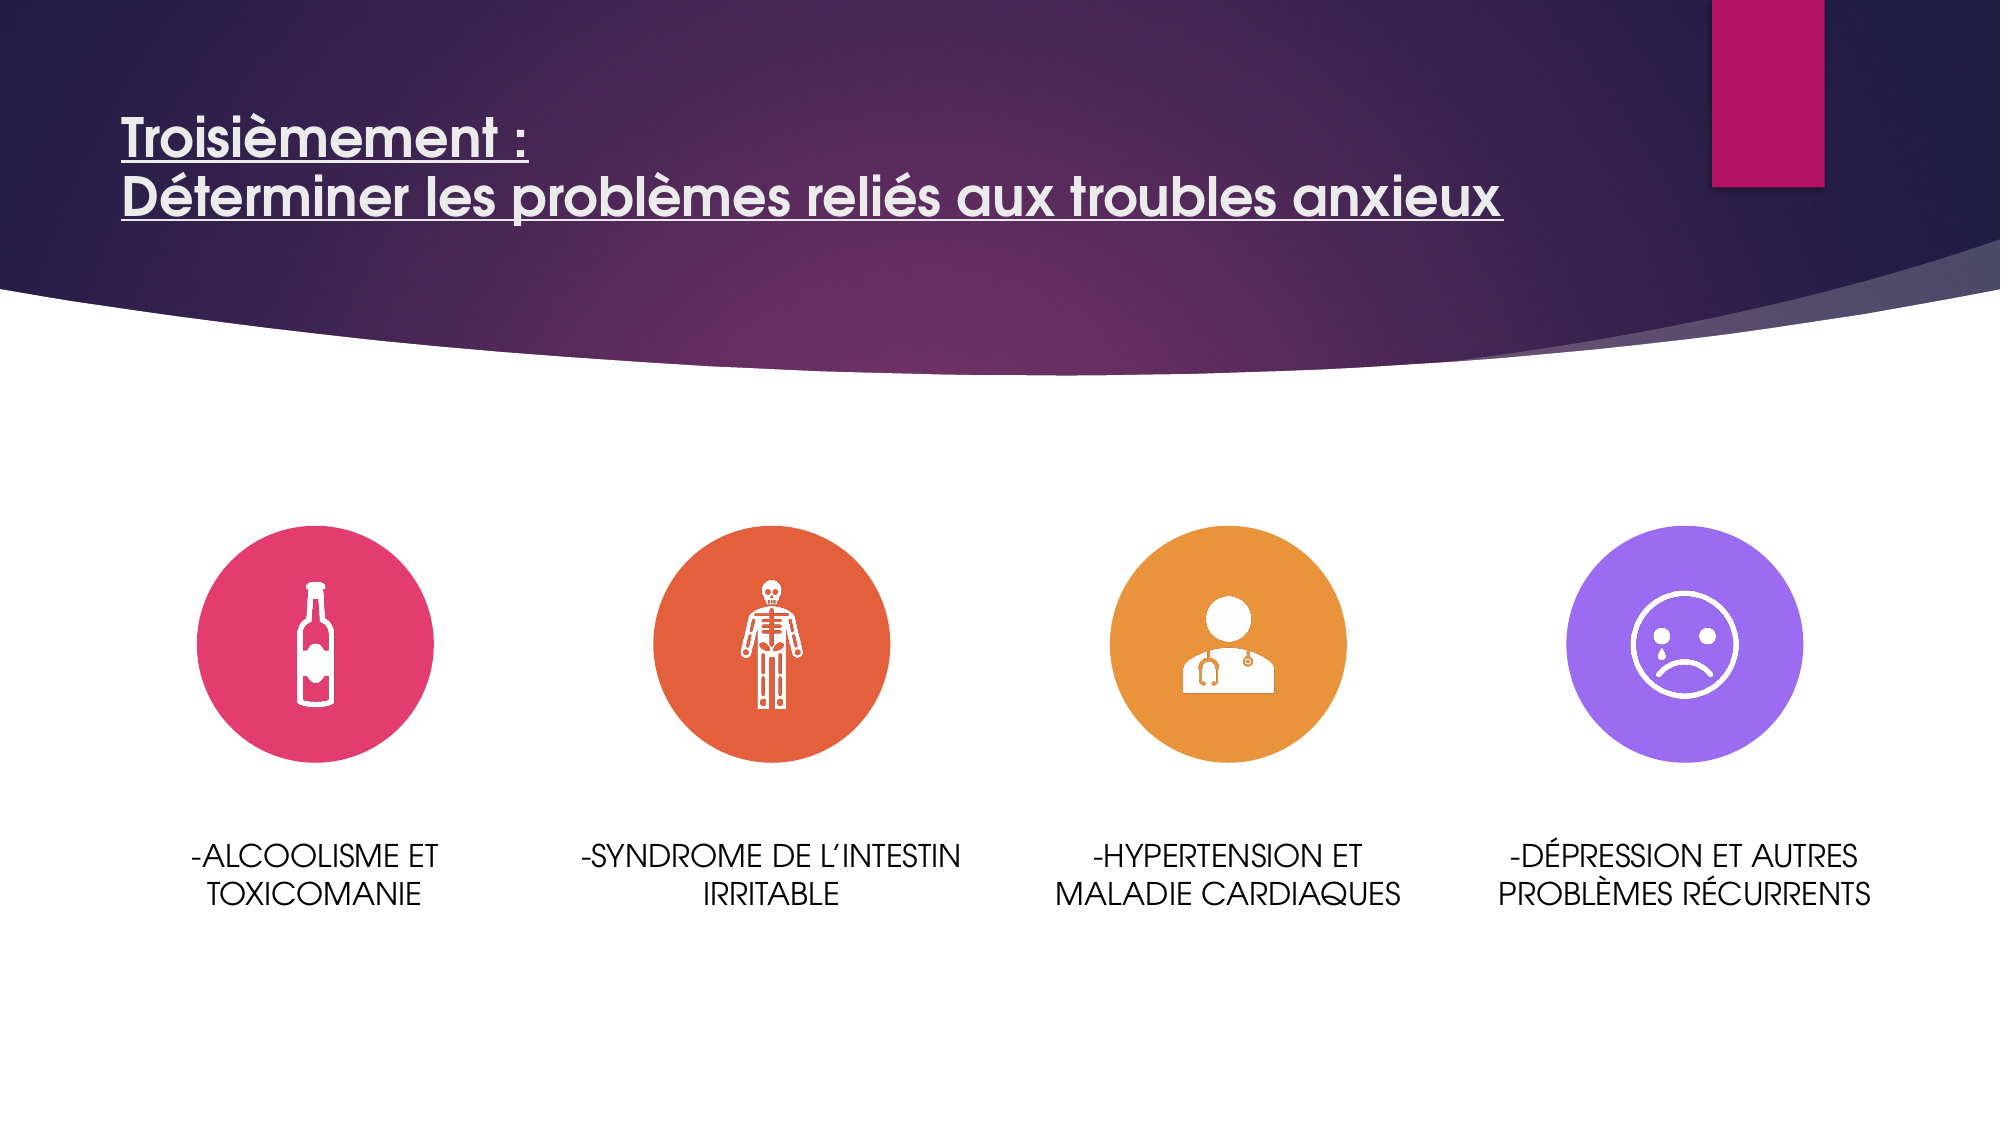

# Troisièmement : Déterminer les problèmes reliés aux troubles anxieux

-Alcoolisme et Toxicomanie
-Syndrome de l’intestin irritable
-Hypertension et maladie cardiaques
-Dépression et autres problèmes récurrents